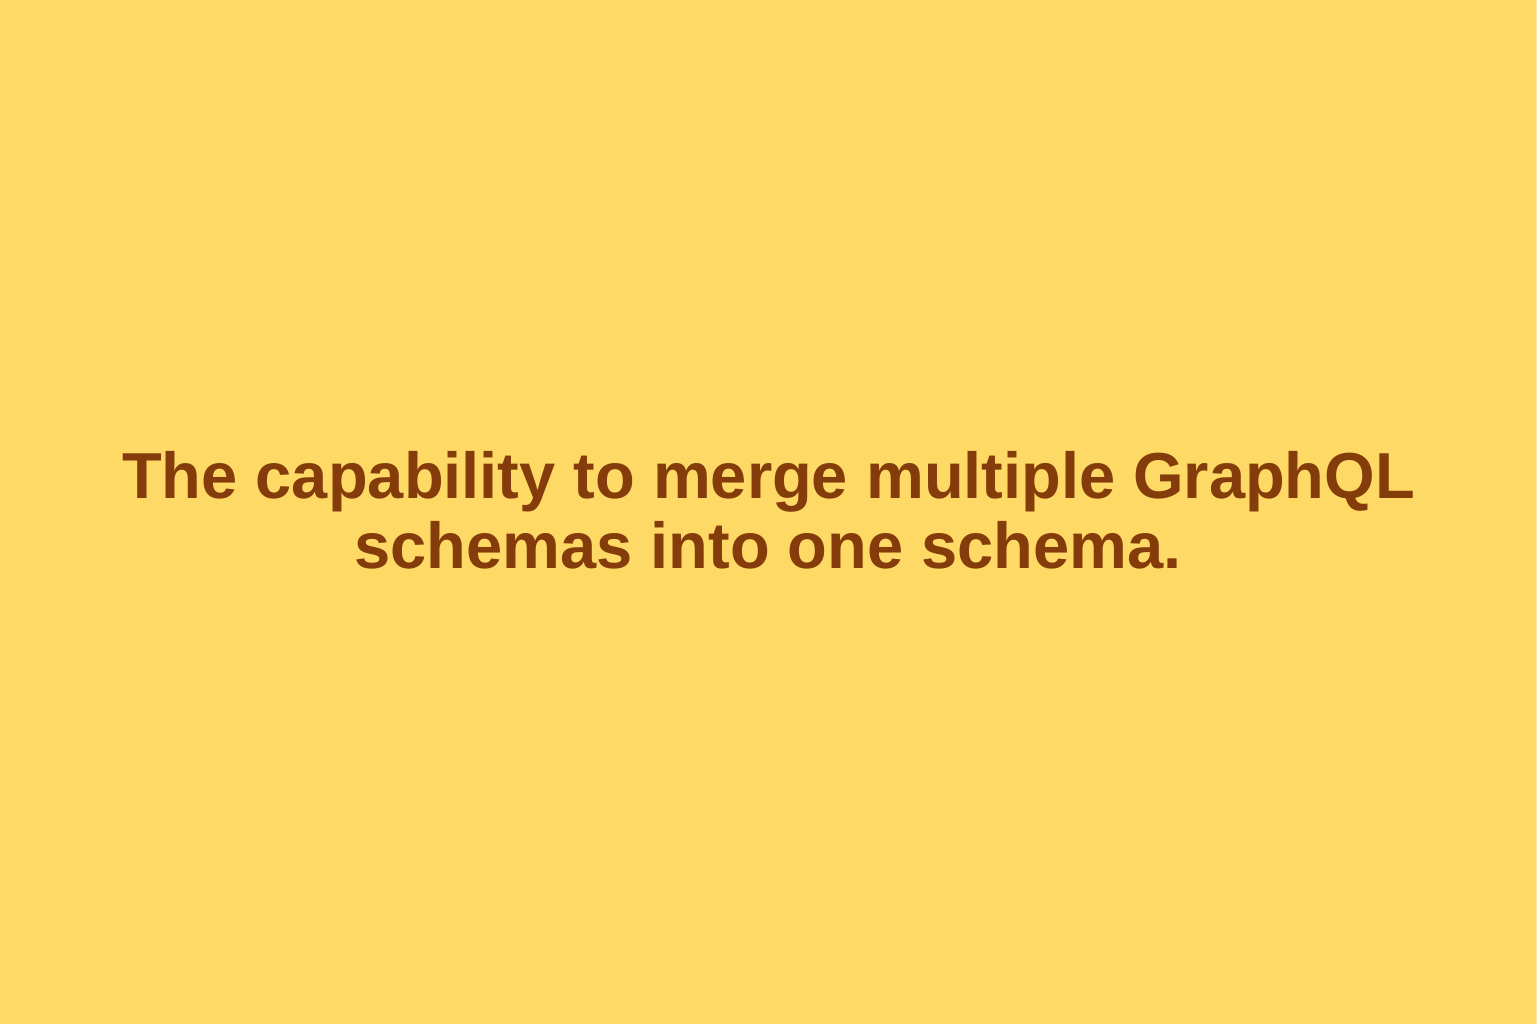

# The capability to merge multiple GraphQL schemas into one schema.